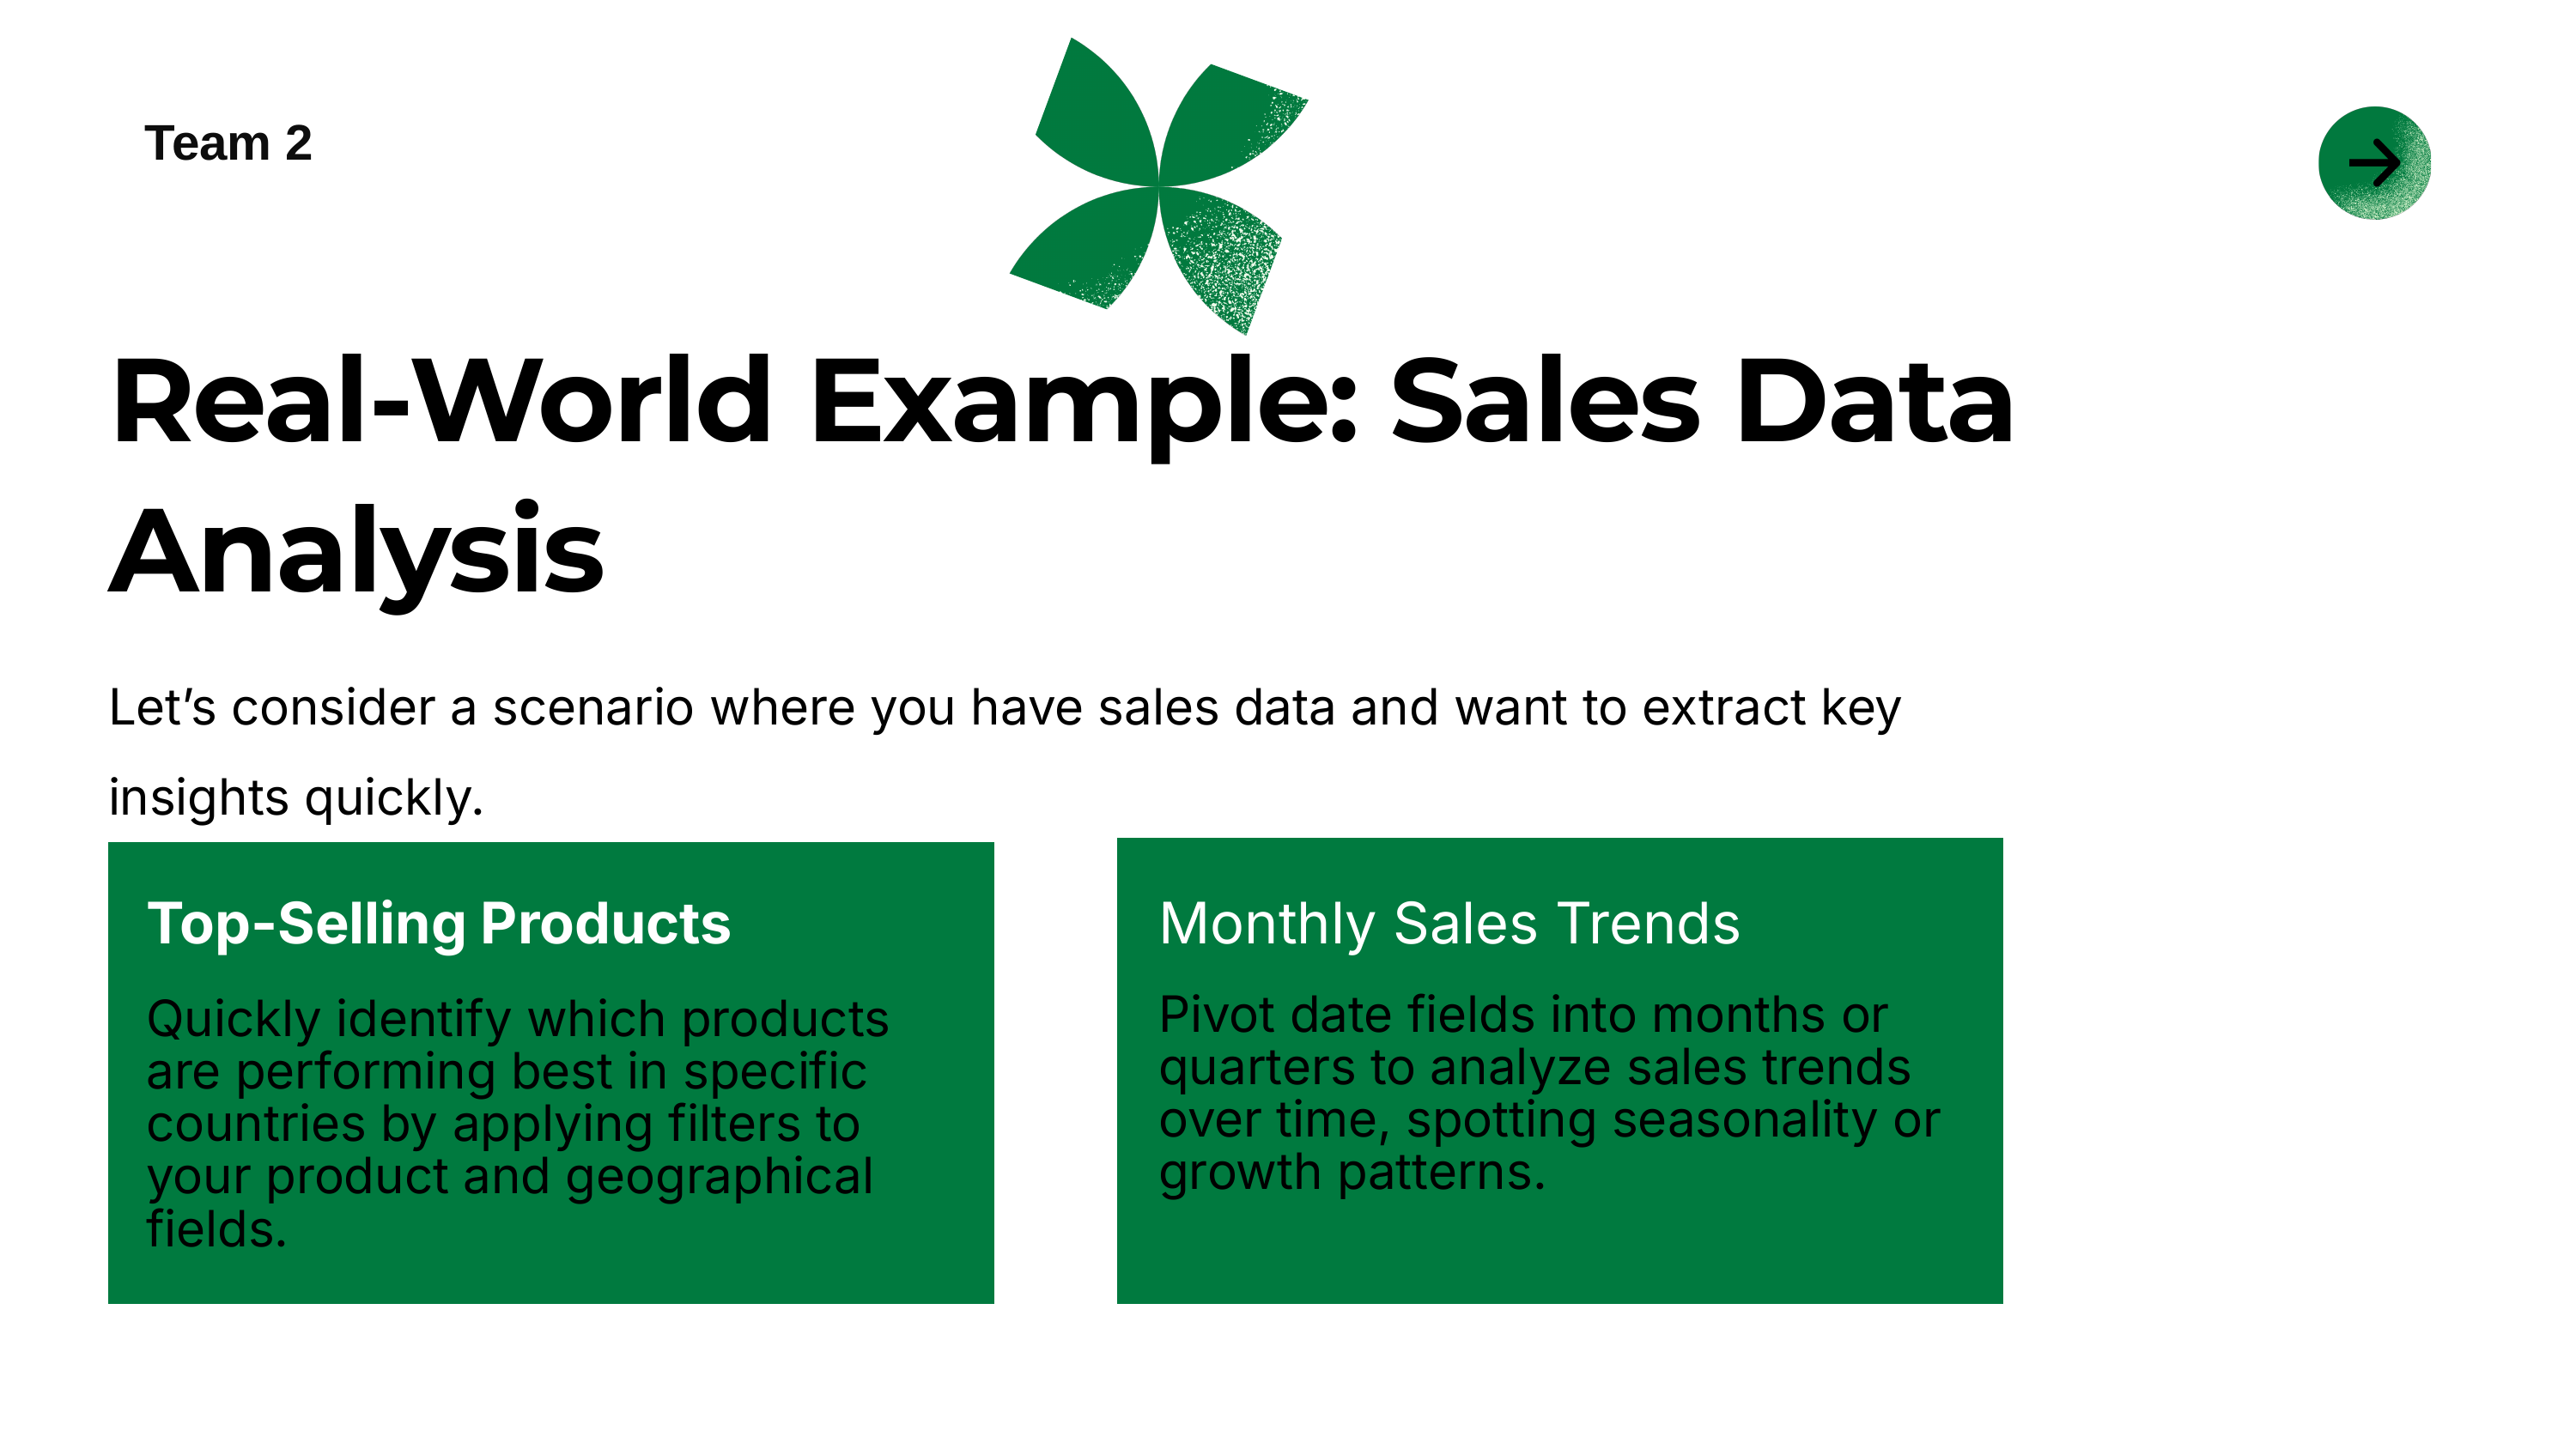

Team 2

Real-World Example: Sales Data Analysis
Let’s consider a scenario where you have sales data and want to extract key insights quickly.

Top-Selling Products
Monthly Sales Trends
Pivot date fields into months or quarters to analyze sales trends over time, spotting seasonality or growth patterns.
Quickly identify which products are performing best in specific countries by applying filters to your product and geographical fields.